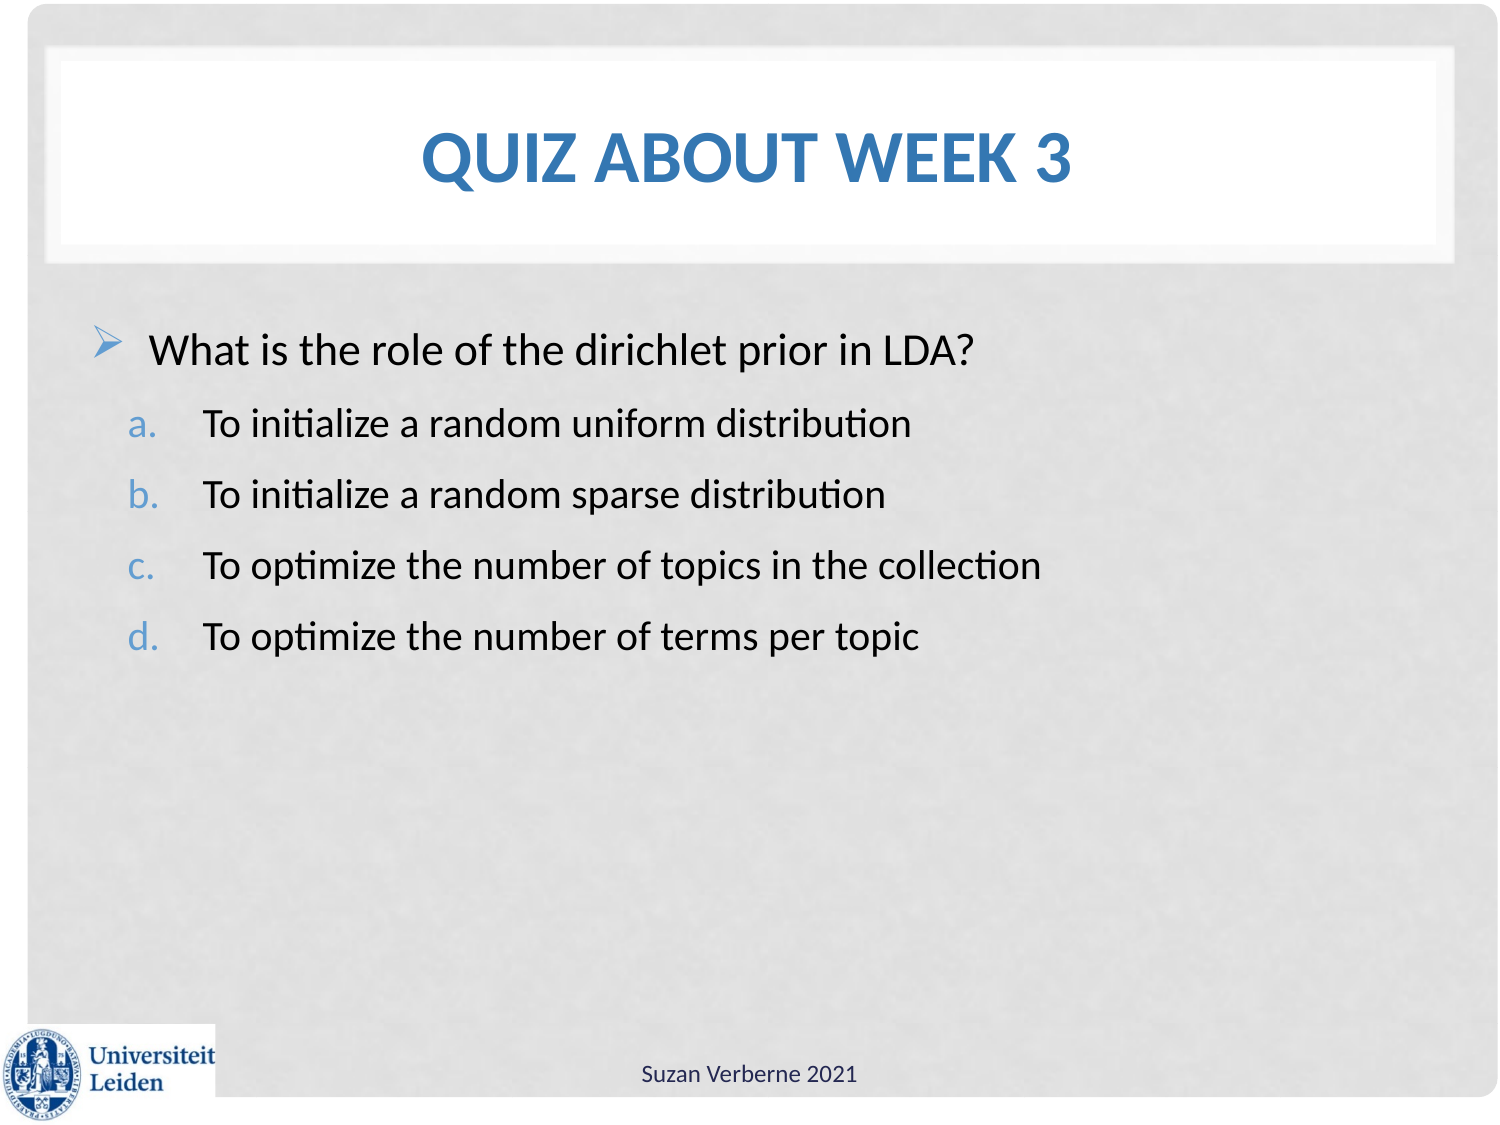

# Quiz about week 3
What is the role of the dirichlet prior in LDA?
To initialize a random uniform distribution
To initialize a random sparse distribution
To optimize the number of topics in the collection
To optimize the number of terms per topic
Suzan Verberne 2021